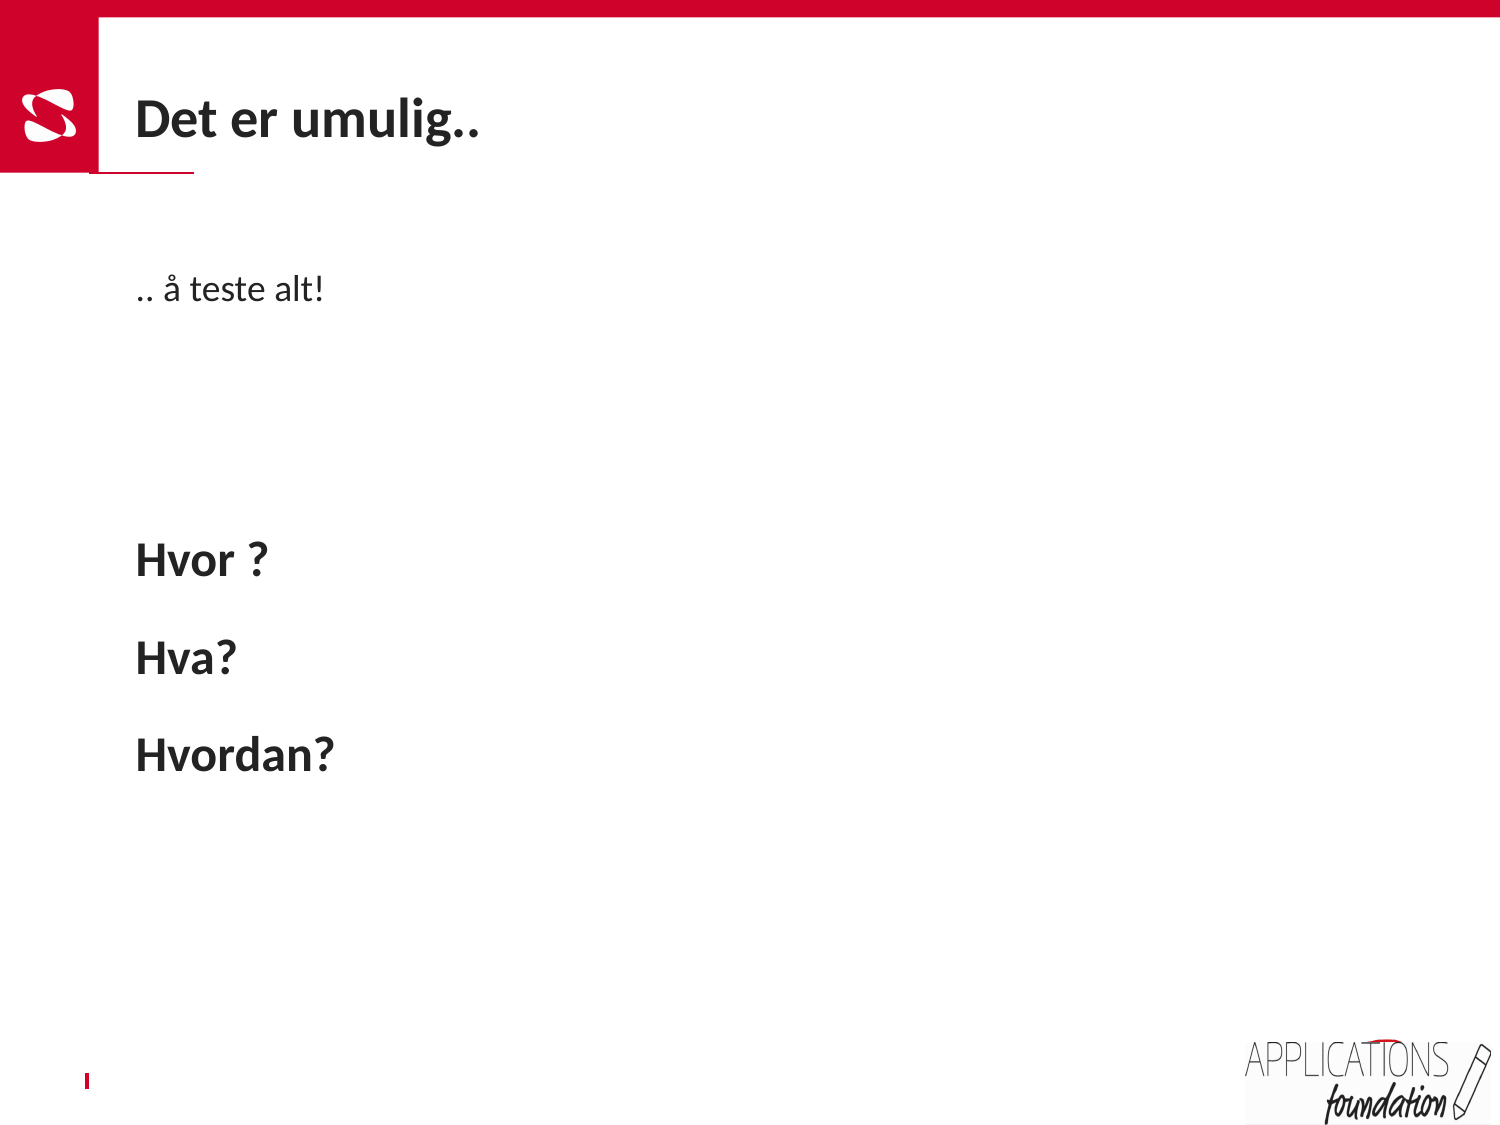

Det er umulig..
.. å teste alt!

Hvor ?
Hva?
Hvordan?